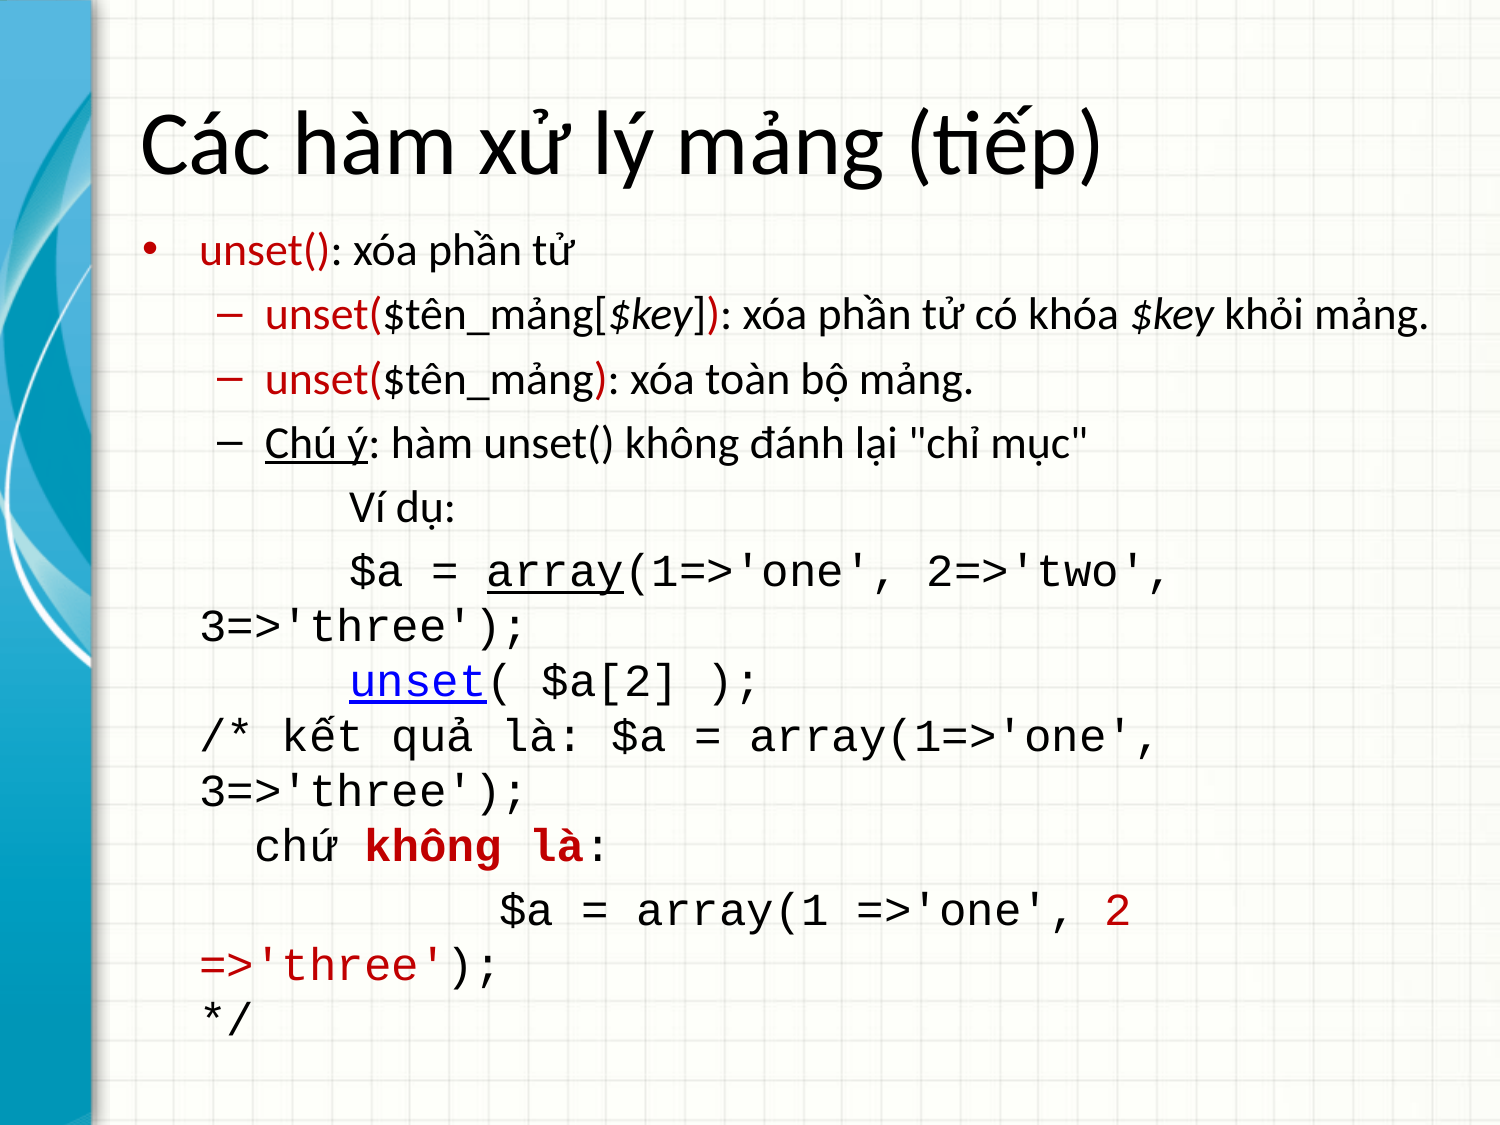

# Các hàm xử lý mảng (tiếp)
unset(): xóa phần tử
unset($tên_mảng[$key]): xóa phần tử có khóa $key khỏi mảng.
unset($tên_mảng): xóa toàn bộ mảng.
Chú ý: hàm unset() không đánh lại "chỉ mục"
	Ví dụ:
	$a = array(1=>'one', 2=>'two', 3=>'three');
	unset( $a[2] );
/* kết quả là: $a = array(1=>'one', 3=>'three');
  chứ không là:
		$a = array(1 =>'one', 2 =>'three');
*/